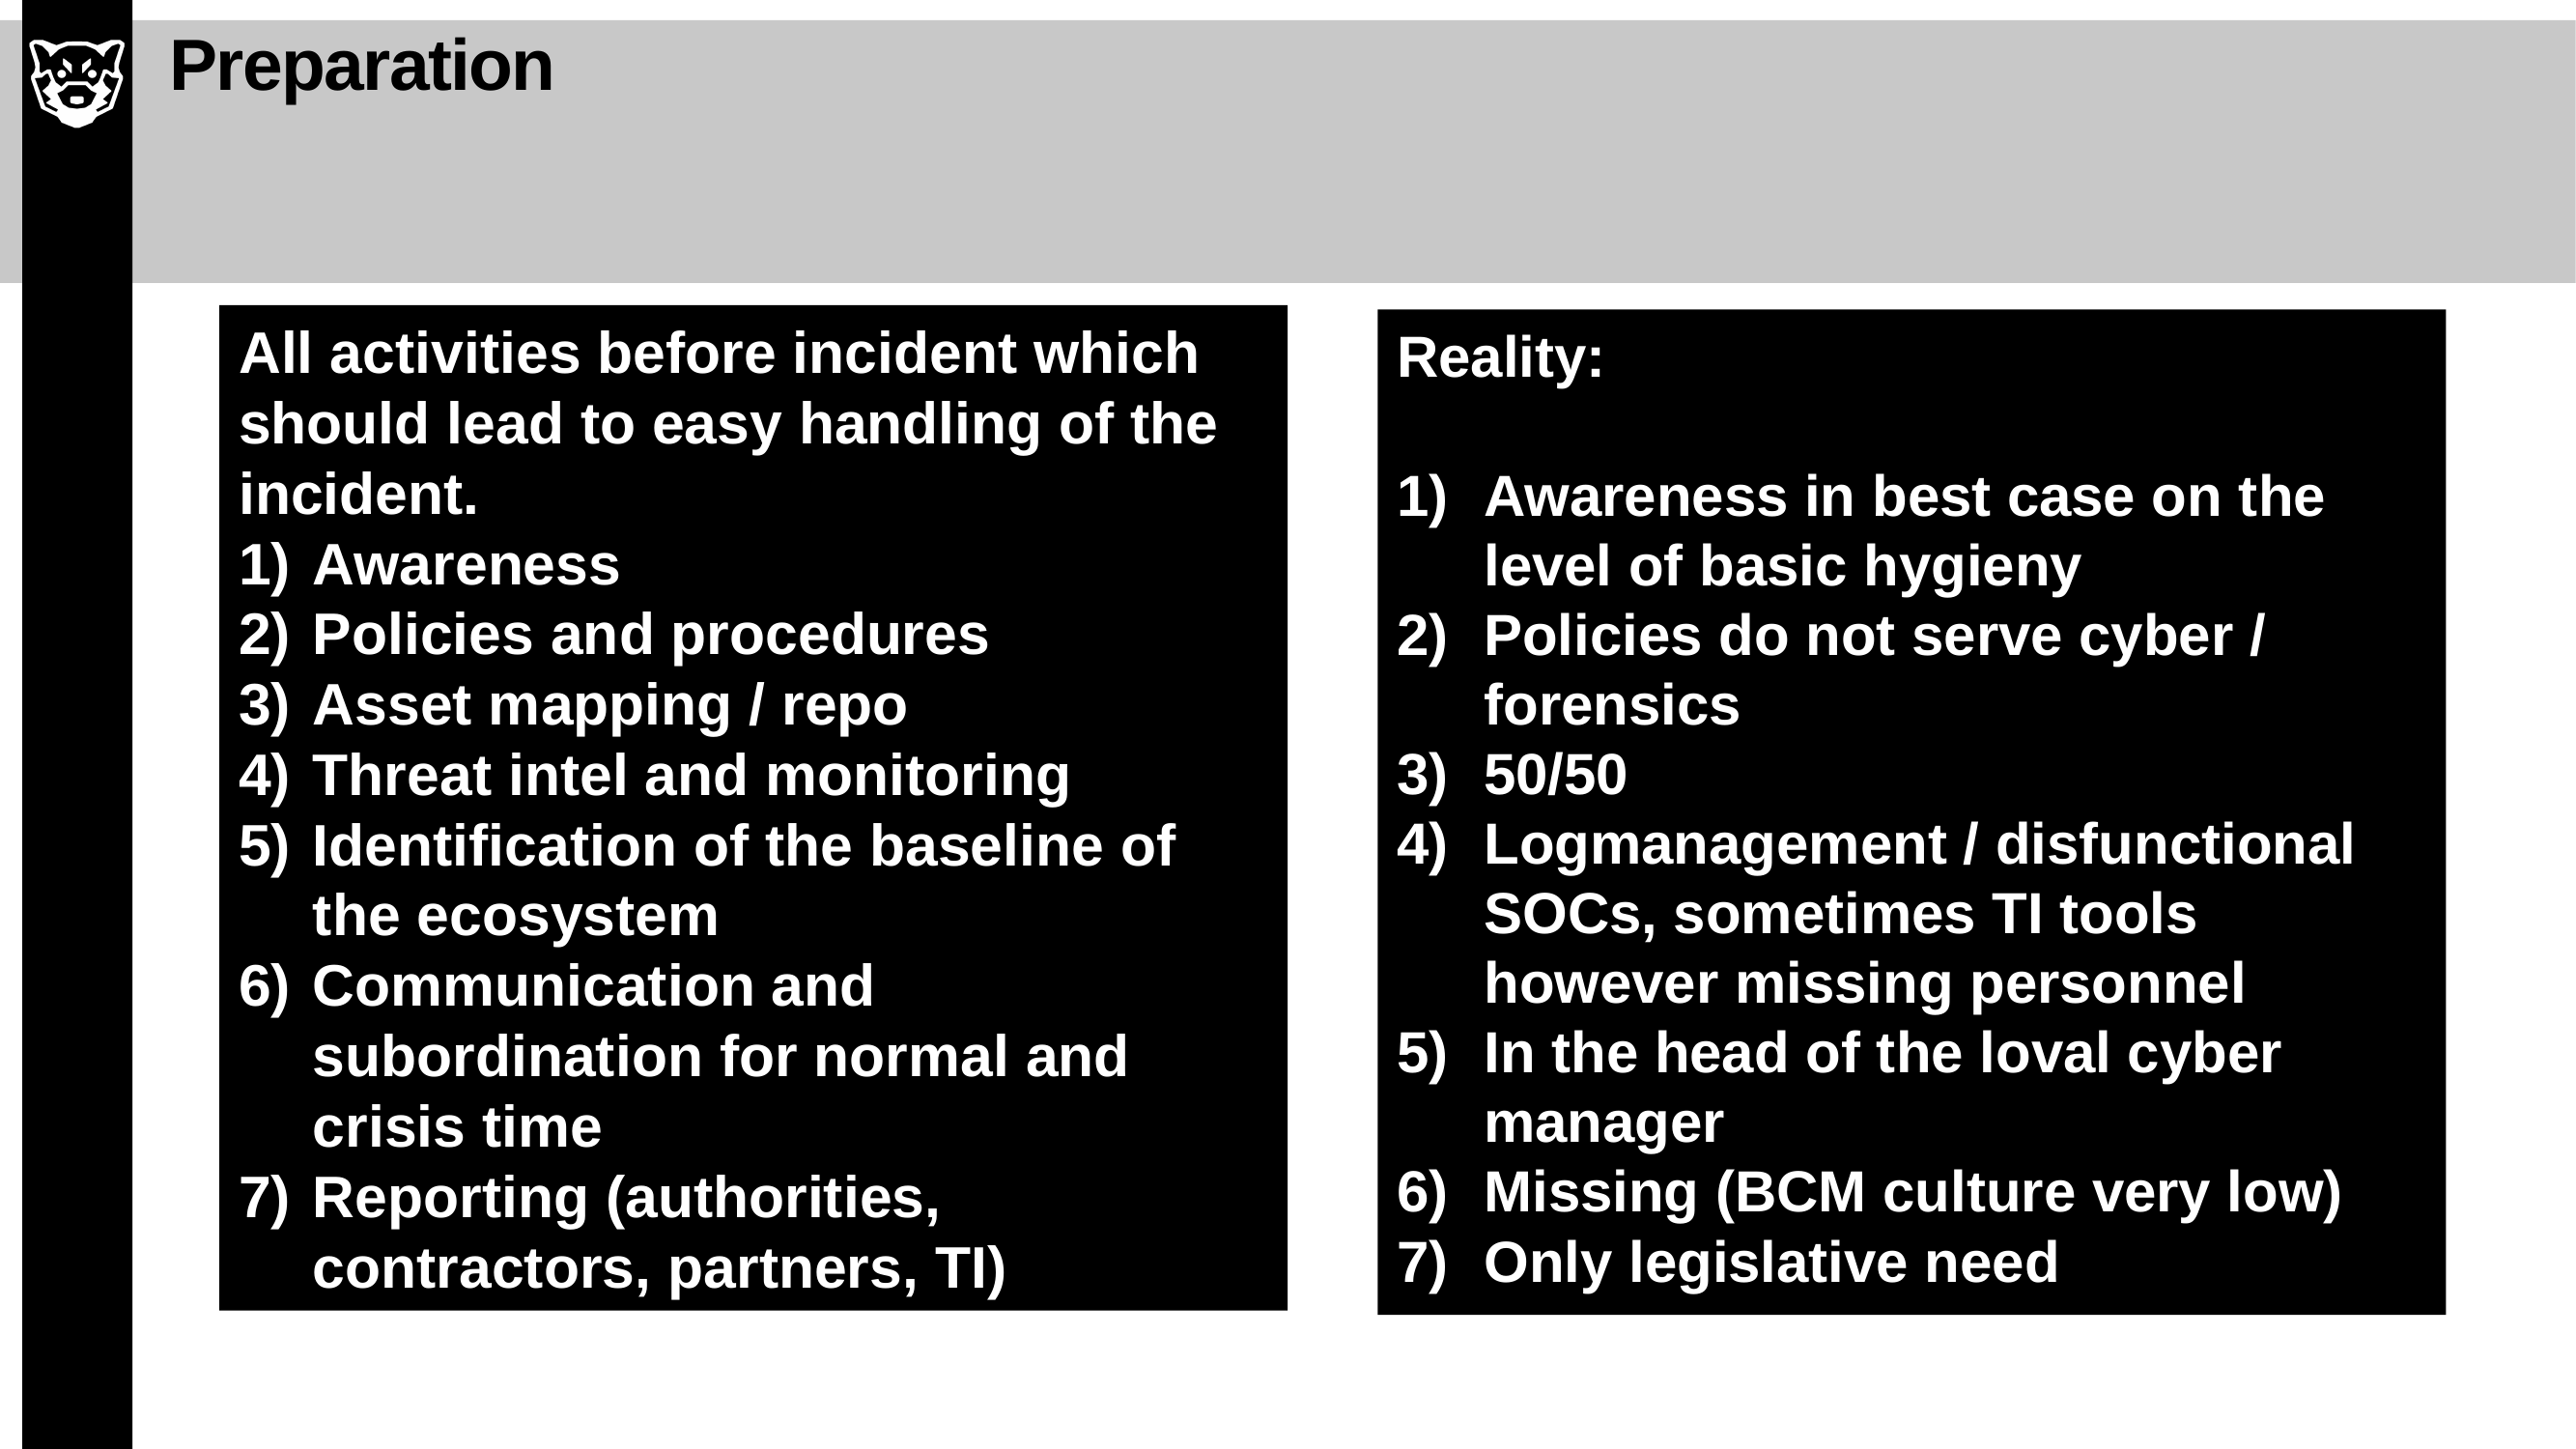

# Preparation
All activities before incident which should lead to easy handling of the incident.
Awareness
Policies and procedures
Asset mapping / repo
Threat intel and monitoring
Identification of the baseline of the ecosystem
Communication and subordination for normal and crisis time
Reporting (authorities, contractors, partners, TI)

Reality:

Awareness in best case on the level of basic hygieny
Policies do not serve cyber / forensics
50/50
Logmanagement / disfunctional SOCs, sometimes TI tools however missing personnel
In the head of the loval cyber manager
Missing (BCM culture very low)
Only legislative need